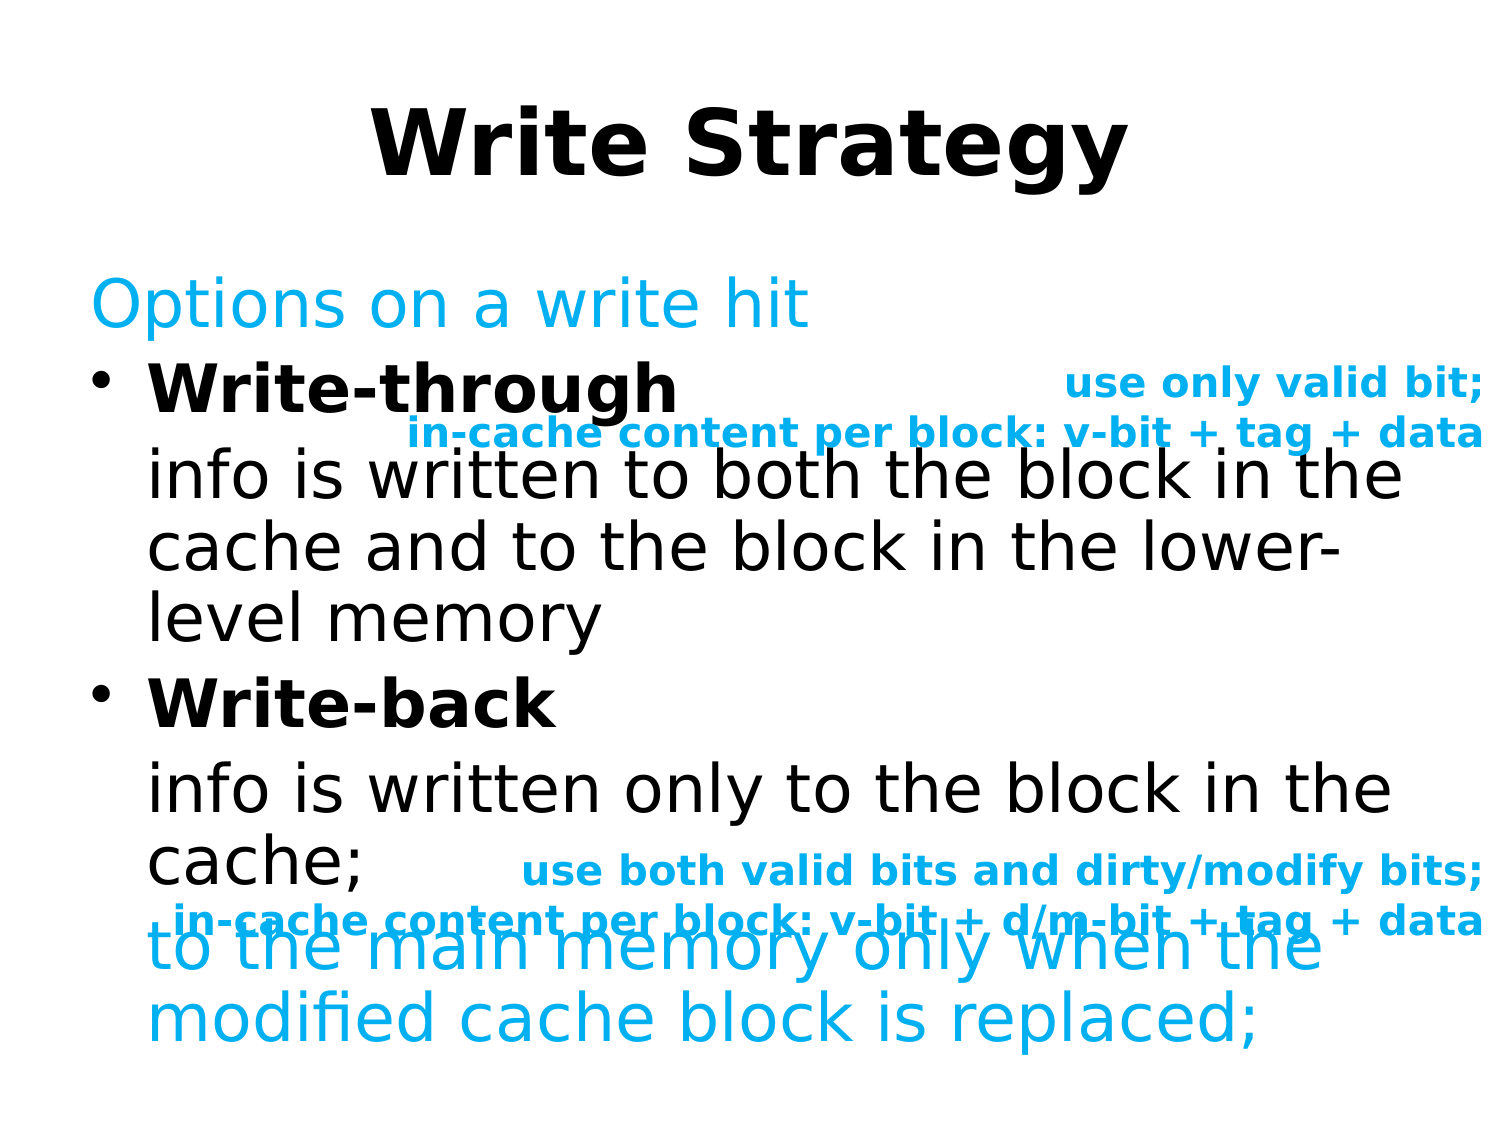

# Write Strategy
Options on a write hit
Write-through
	info is written to both the block in the cache and to the block in the lower-level memory
Write-back
	info is written only to the block in the cache;
	to the main memory only when the modified cache block is replaced;
use only valid bit;
in-cache content per block: v-bit + tag + data
use both valid bits and dirty/modify bits;
in-cache content per block: v-bit + d/m-bit + tag + data